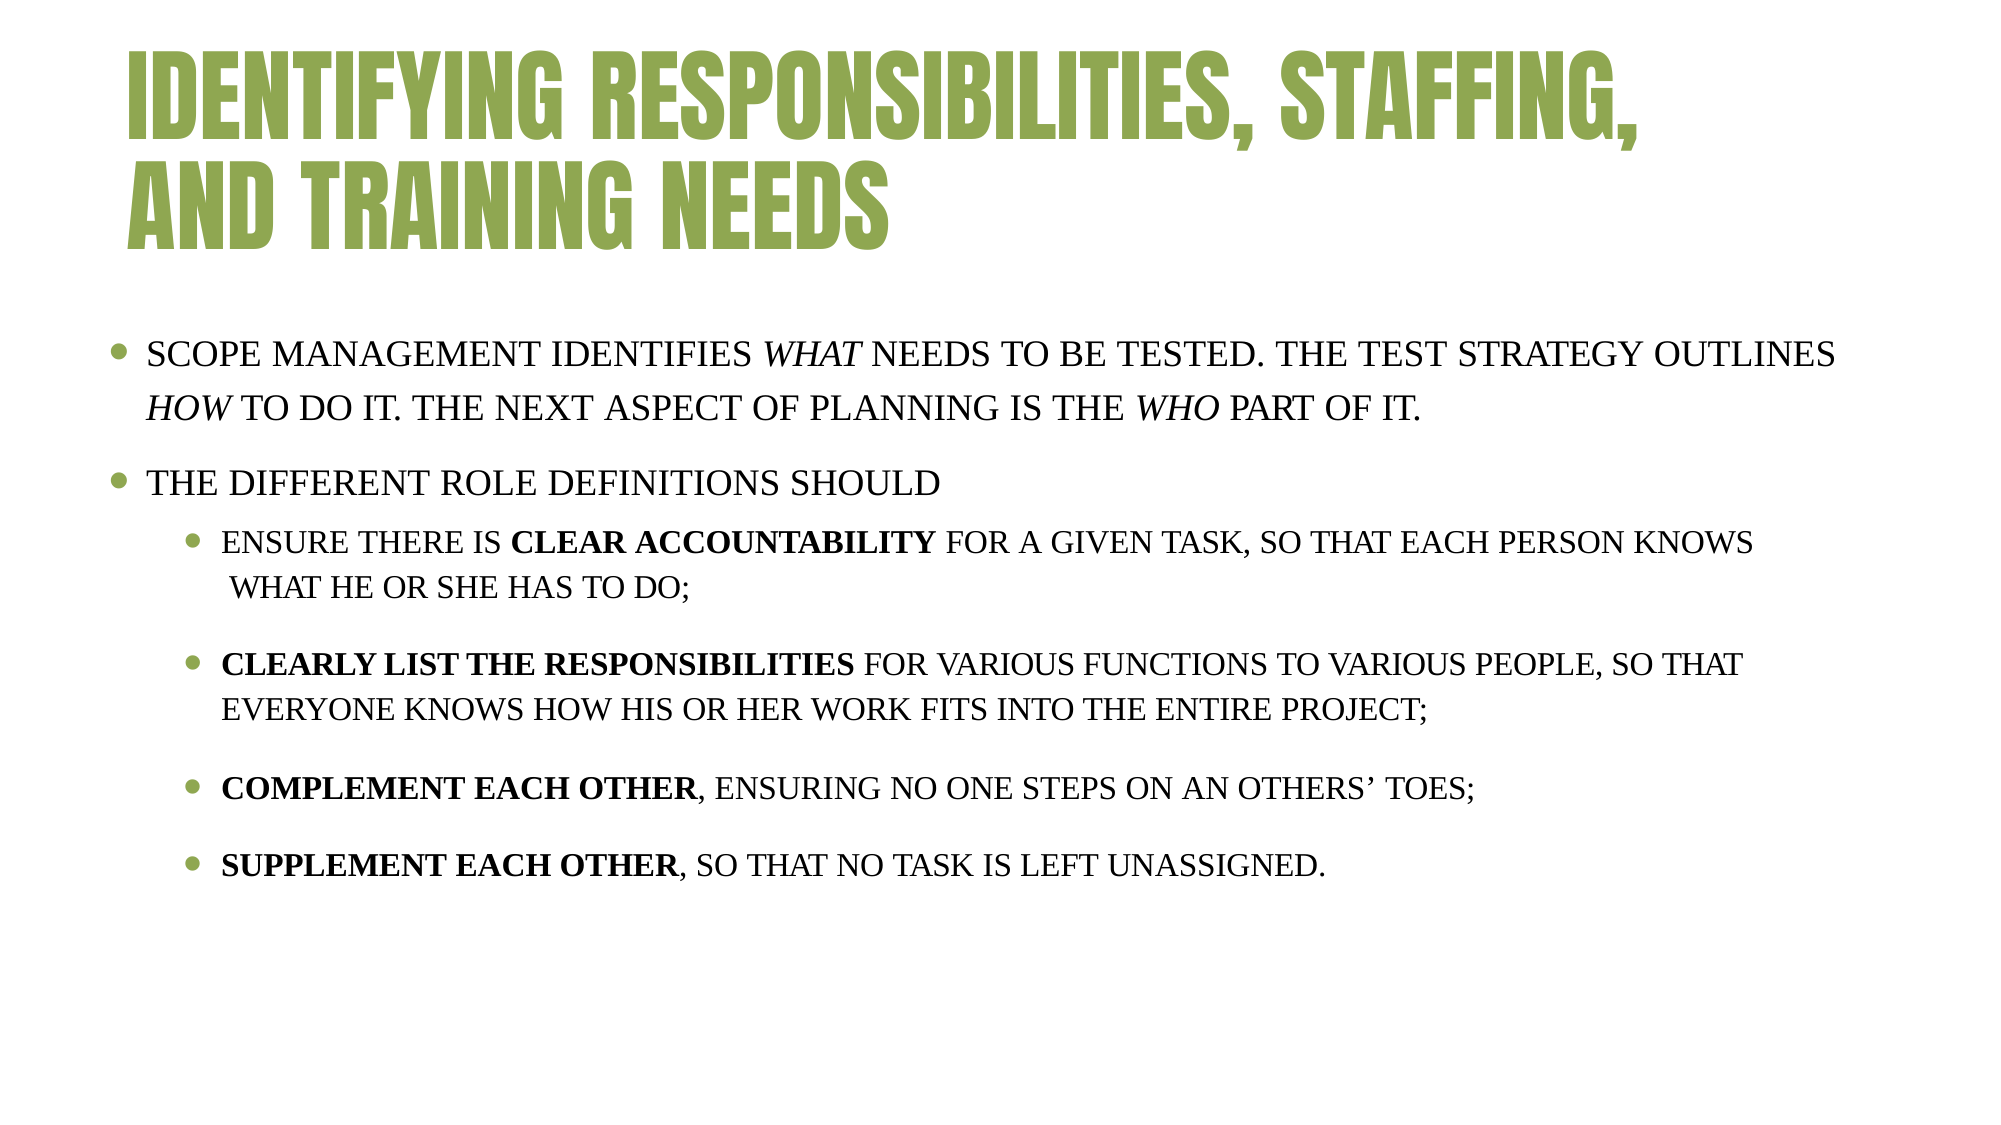

# IDENTIFYING RESPONSIBILITIES, STAFFING,  AND TRAINING NEEDS
SCOPE MANAGEMENT IDENTIFIES WHAT NEEDS TO BE TESTED. THE TEST STRATEGY OUTLINES
HOW TO DO IT. THE NEXT ASPECT OF PLANNING IS THE WHO PART OF IT.
THE DIFFERENT ROLE DEFINITIONS SHOULD
ENSURE THERE IS CLEAR ACCOUNTABILITY FOR A GIVEN TASK, SO THAT EACH PERSON KNOWS  WHAT HE OR SHE HAS TO DO;
CLEARLY LIST THE RESPONSIBILITIES FOR VARIOUS FUNCTIONS TO VARIOUS PEOPLE, SO THAT  EVERYONE KNOWS HOW HIS OR HER WORK FITS INTO THE ENTIRE PROJECT;

COMPLEMENT EACH OTHER, ENSURING NO ONE STEPS ON AN OTHERS’ TOES;
SUPPLEMENT EACH OTHER, SO THAT NO TASK IS LEFT UNASSIGNED.